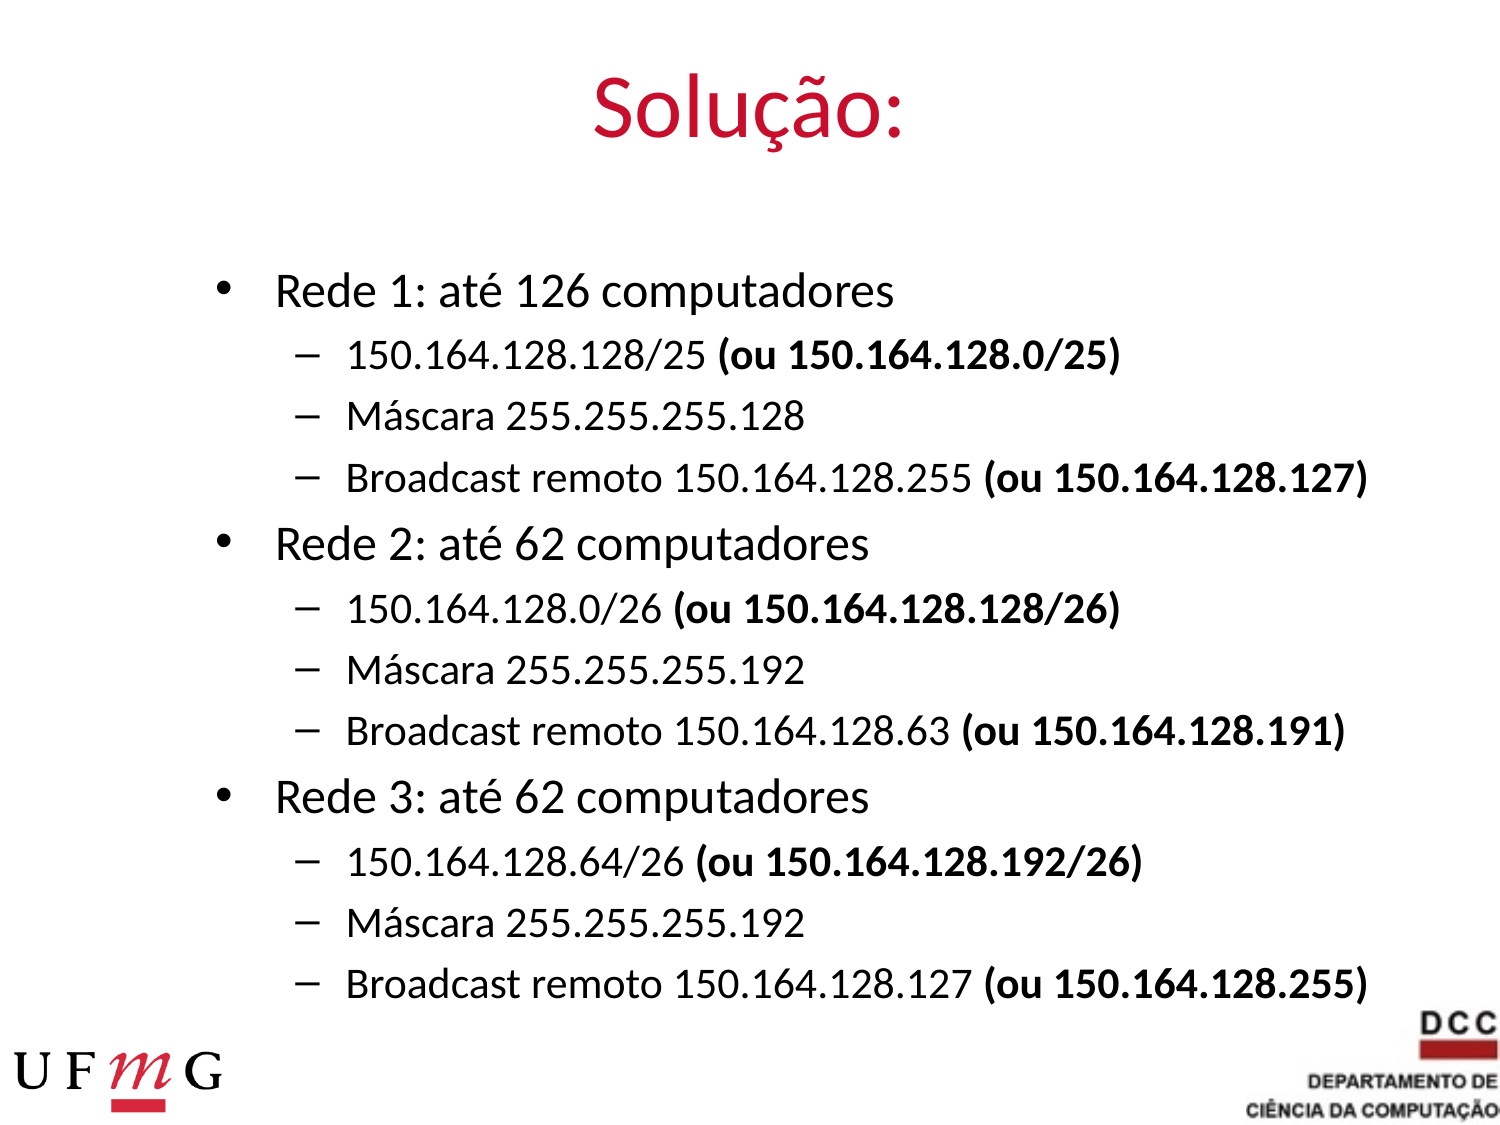

# Solução:
Rede 1: até 126 computadores
150.164.128.128/25 (ou 150.164.128.0/25)
Máscara 255.255.255.128
Broadcast remoto 150.164.128.255 (ou 150.164.128.127)
Rede 2: até 62 computadores
150.164.128.0/26 (ou 150.164.128.128/26)
Máscara 255.255.255.192
Broadcast remoto 150.164.128.63 (ou 150.164.128.191)
Rede 3: até 62 computadores
150.164.128.64/26 (ou 150.164.128.192/26)
Máscara 255.255.255.192
Broadcast remoto 150.164.128.127 (ou 150.164.128.255)